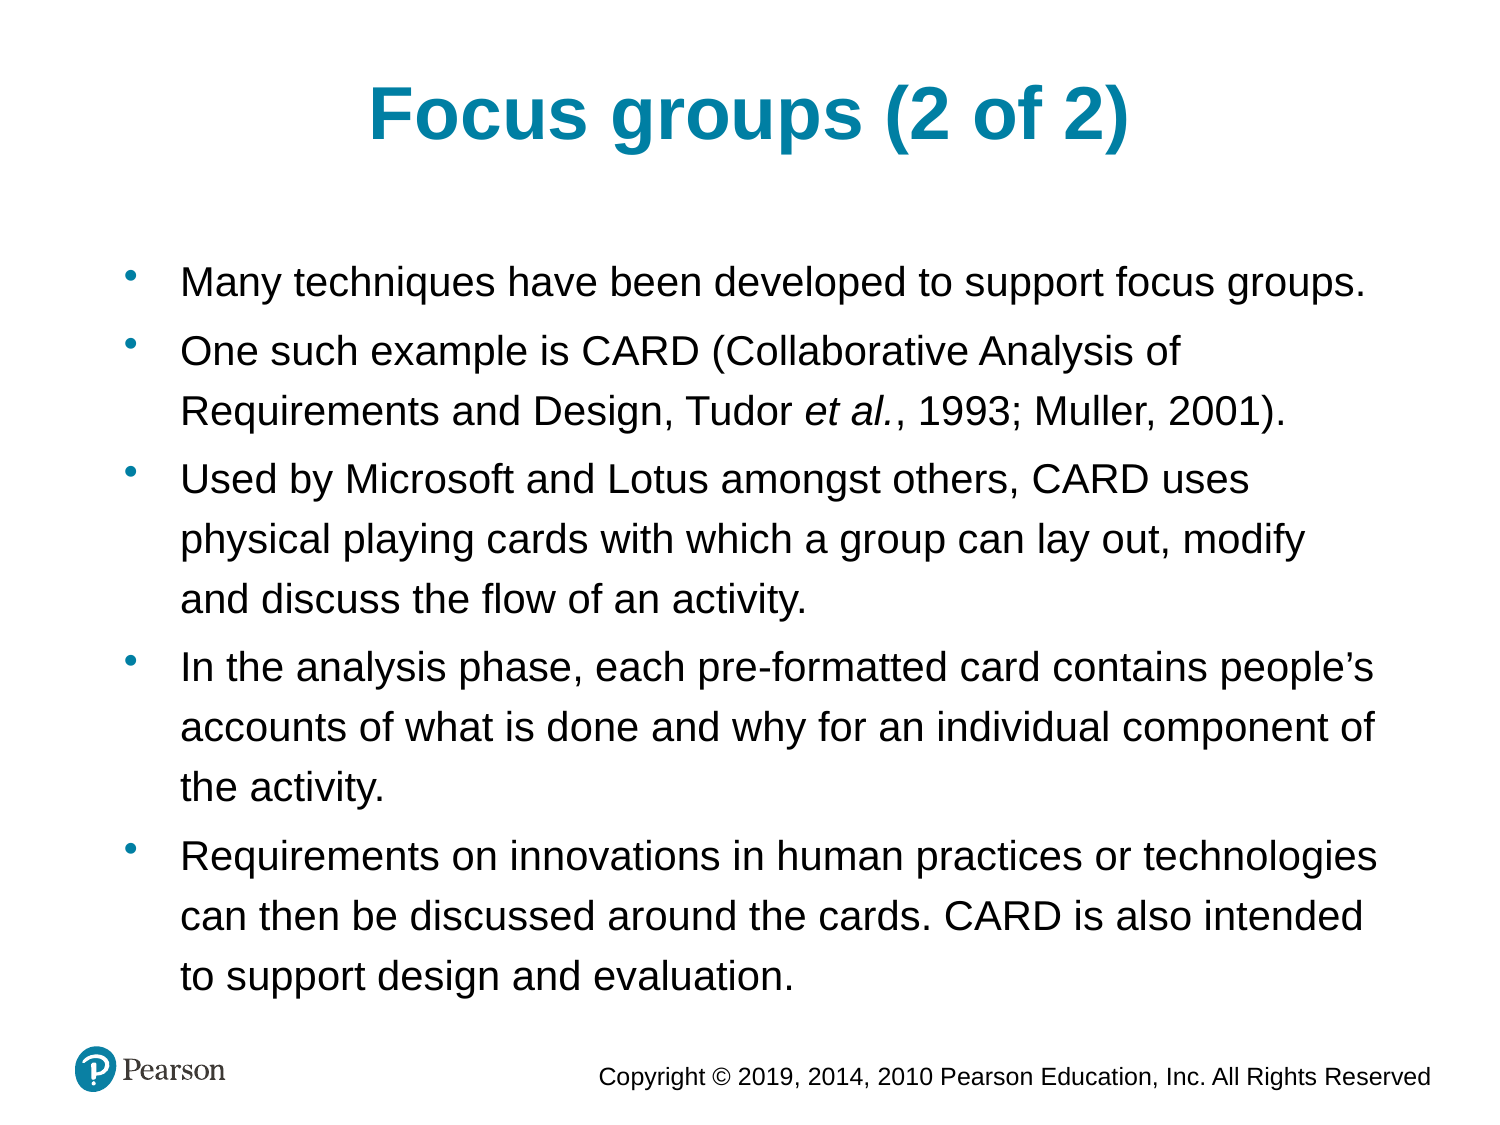

Focus groups (2 of 2)
Many techniques have been developed to support focus groups.
One such example is CARD (Collaborative Analysis of Requirements and Design, Tudor et al., 1993; Muller, 2001).
Used by Microsoft and Lotus amongst others, CARD uses physical playing cards with which a group can lay out, modify and discuss the flow of an activity.
In the analysis phase, each pre-formatted card contains people’s accounts of what is done and why for an individual component of the activity.
Requirements on innovations in human practices or technologies can then be discussed around the cards. CARD is also intended to support design and evaluation.